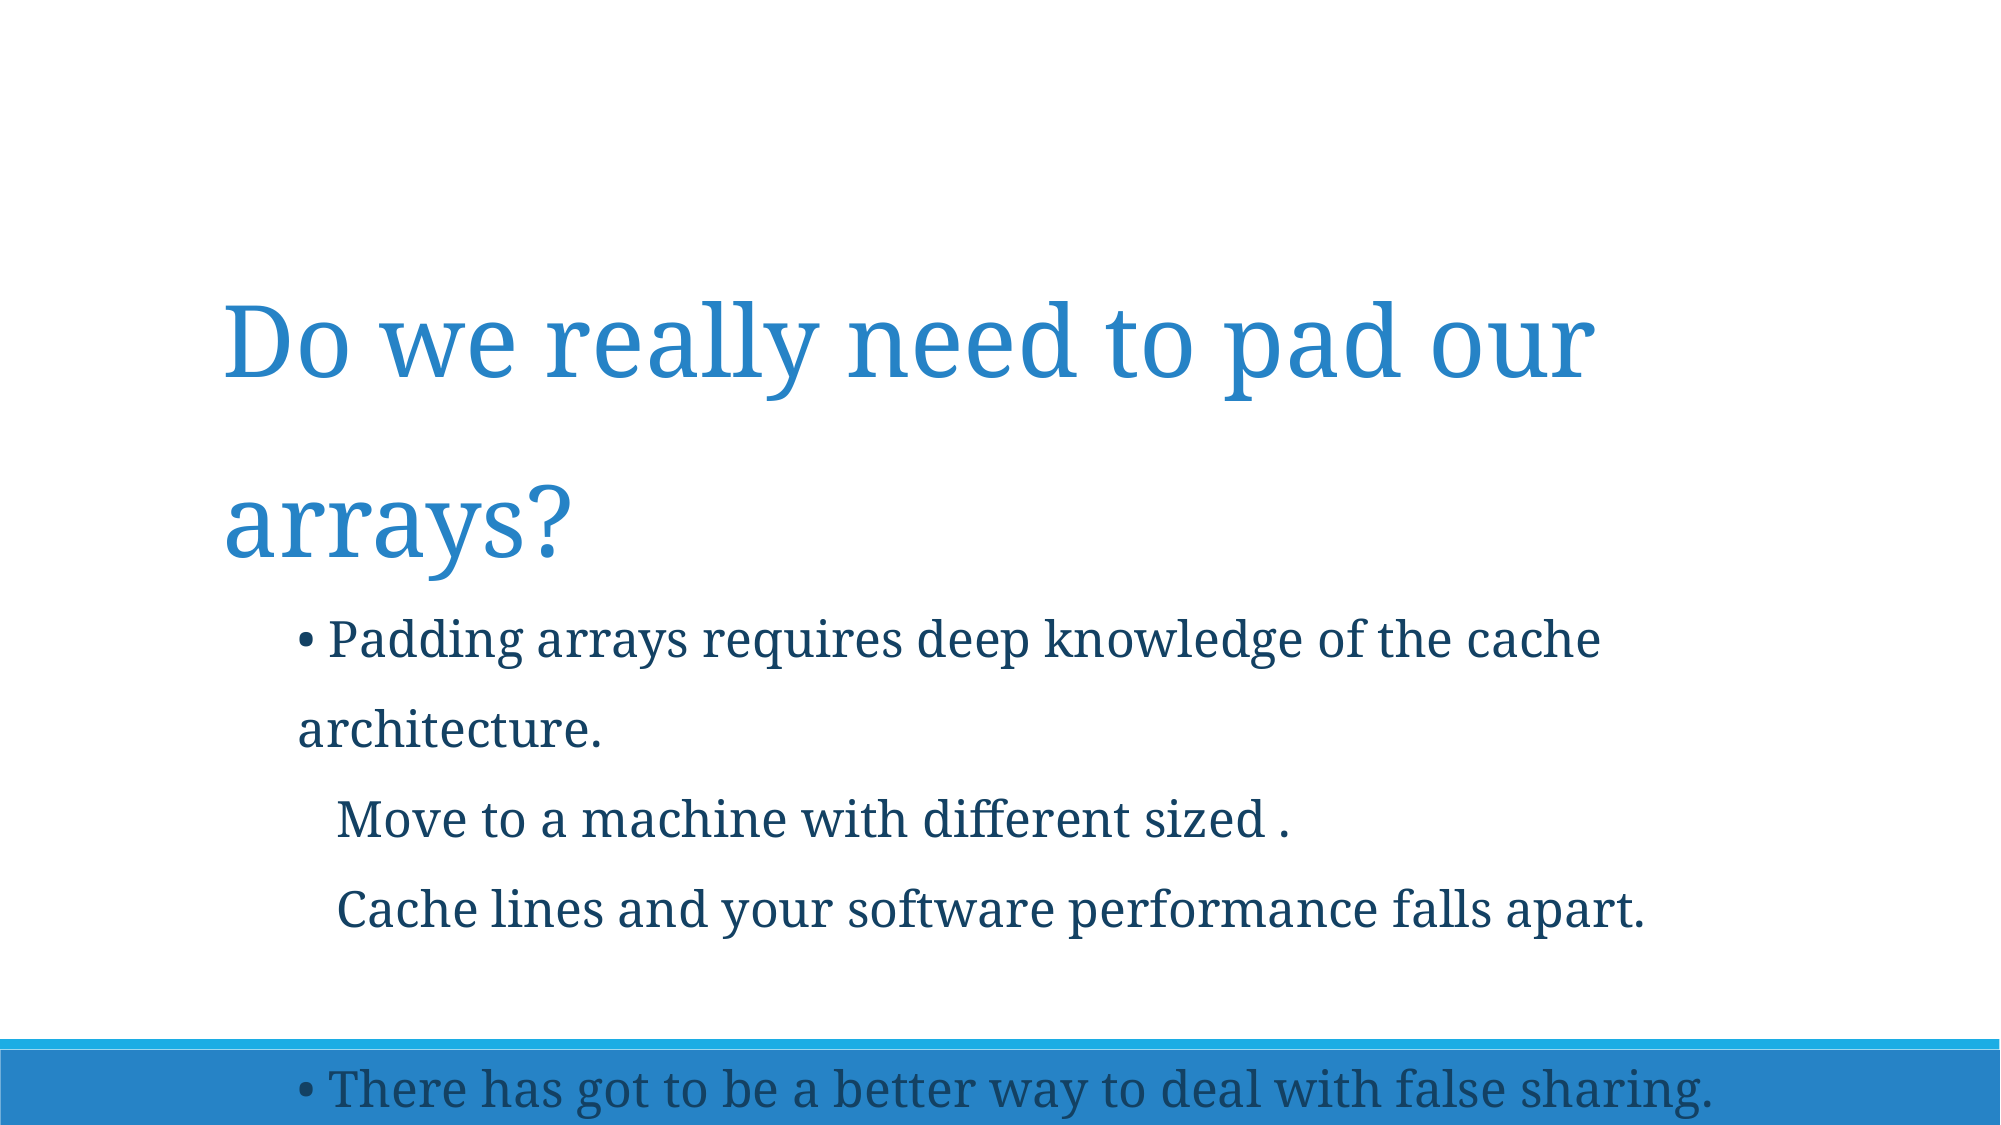

Do we really need to pad our arrays?
• Padding arrays requires deep knowledge of the cache architecture.
   Move to a machine with different sized .
   Cache lines and your software performance falls apart.

• There has got to be a better way to deal with false sharing.